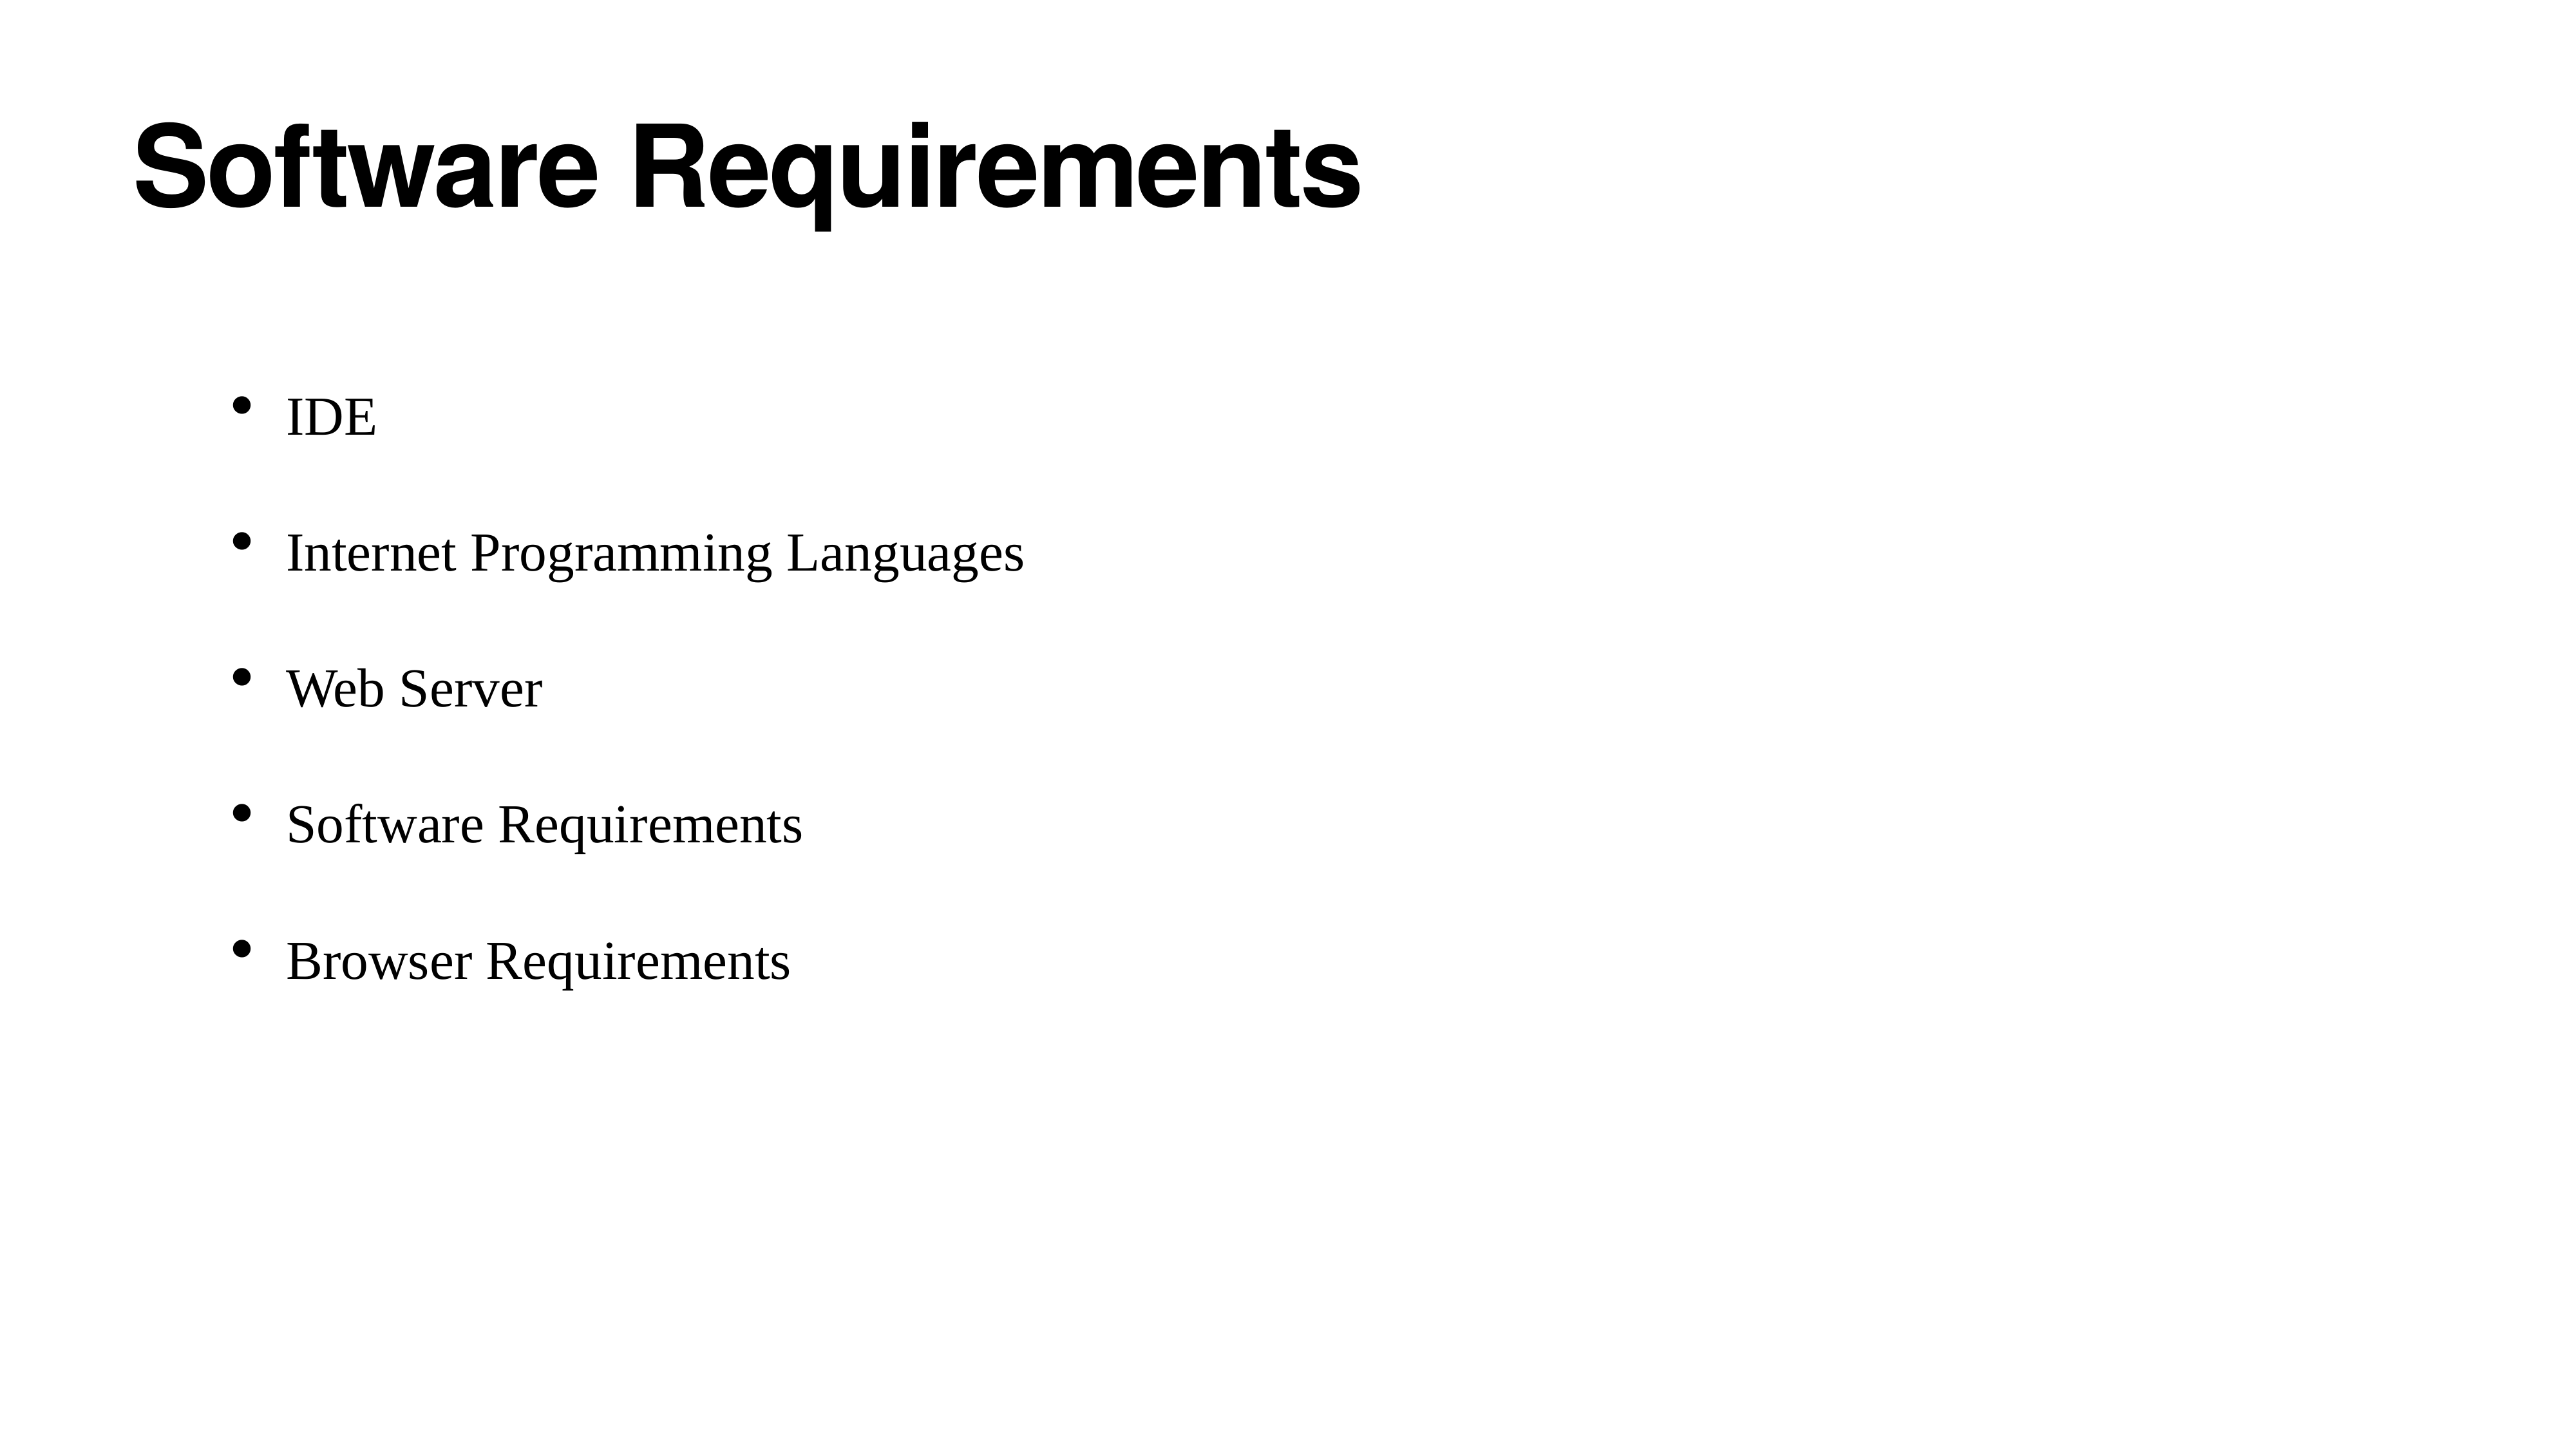

# Software Requirements
IDE
Internet Programming Languages
Web Server
Software Requirements
Browser Requirements